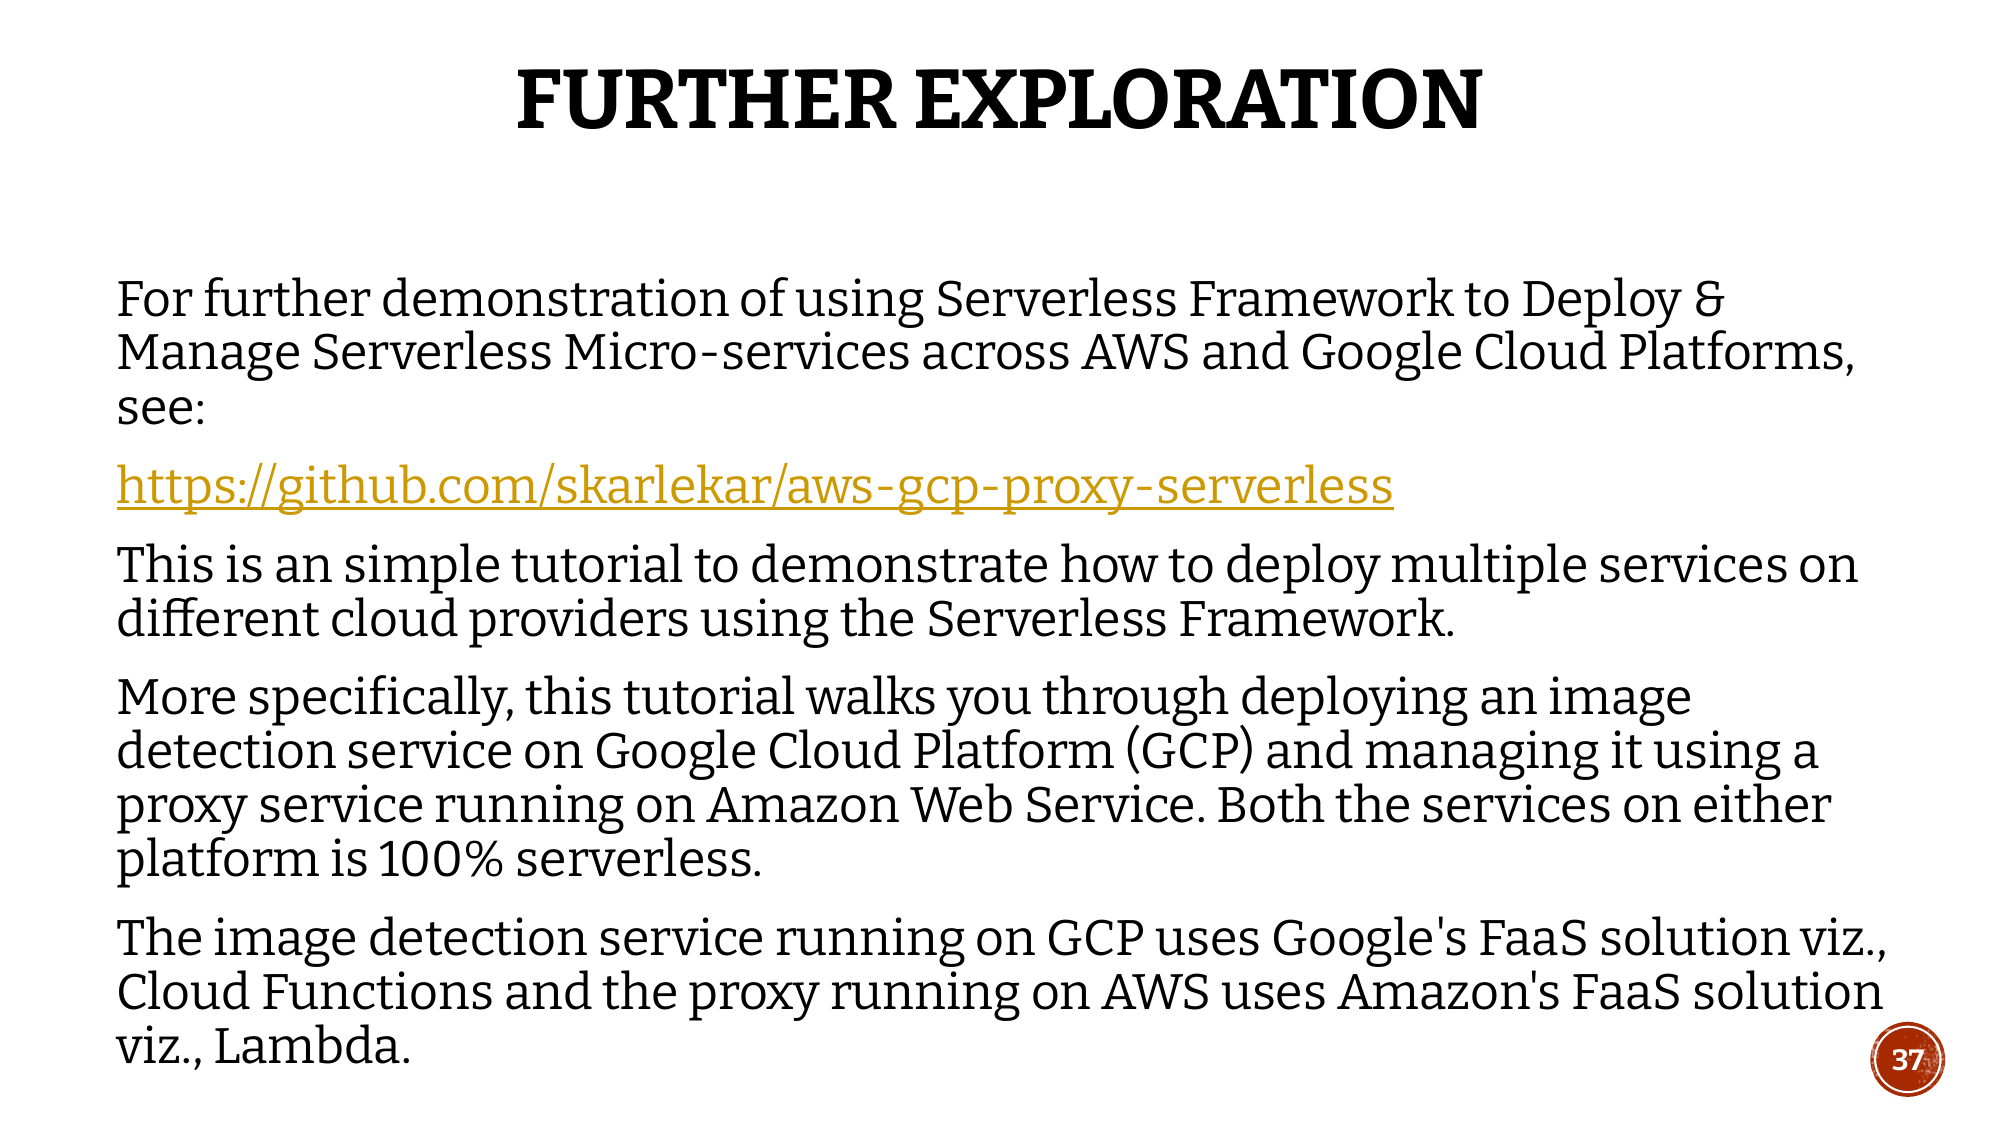

# Further Exploration

For further demonstration of using Serverless Framework to Deploy & Manage Serverless Micro-services across AWS and Google Cloud Platforms, see:
https://github.com/skarlekar/aws-gcp-proxy-serverless
This is an simple tutorial to demonstrate how to deploy multiple services on different cloud providers using the Serverless Framework.
More specifically, this tutorial walks you through deploying an image detection service on Google Cloud Platform (GCP) and managing it using a proxy service running on Amazon Web Service. Both the services on either platform is 100% serverless.
The image detection service running on GCP uses Google's FaaS solution viz., Cloud Functions and the proxy running on AWS uses Amazon's FaaS solution viz., Lambda.

37